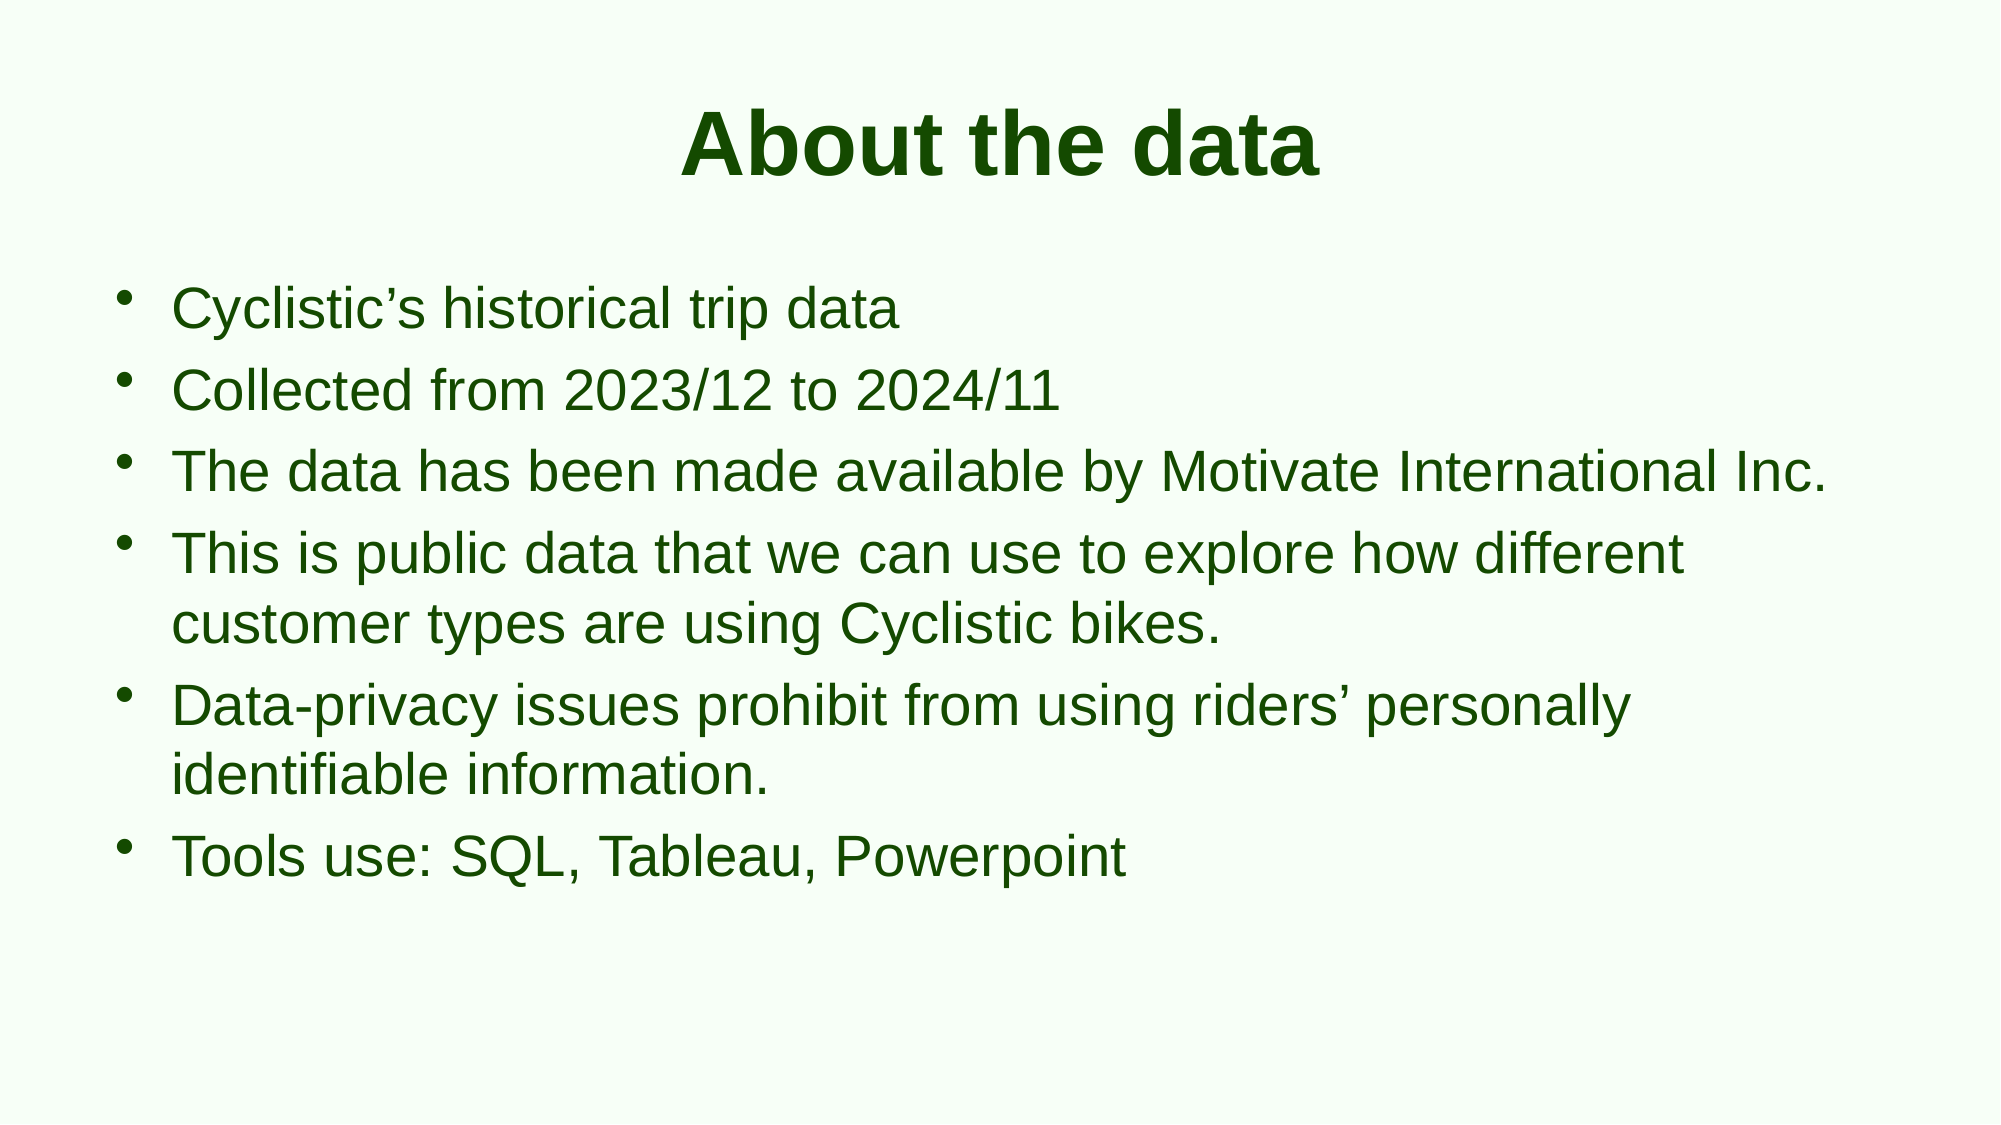

# About the data
Cyclistic’s historical trip data
Collected from 2023/12 to 2024/11
The data has been made available by Motivate International Inc.
This is public data that we can use to explore how different customer types are using Cyclistic bikes.
Data-privacy issues prohibit from using riders’ personally identifiable information.
Tools use: SQL, Tableau, Powerpoint